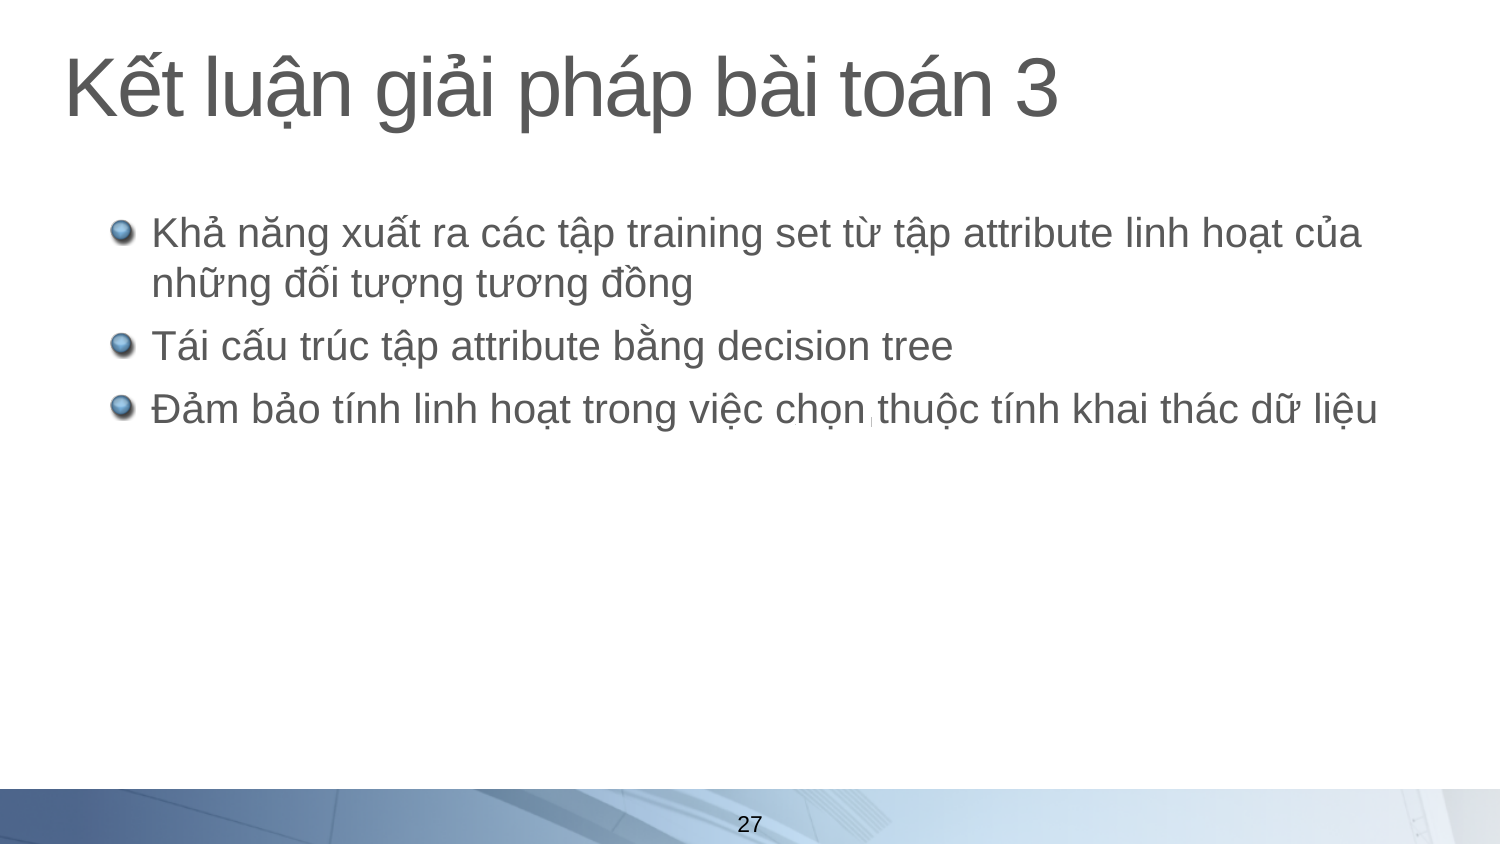

# Kết luận giải pháp bài toán 3
Khả năng xuất ra các tập training set từ tập attribute linh hoạt của những đối tượng tương đồng
Tái cấu trúc tập attribute bằng decision tree
Đảm bảo tính linh hoạt trong việc chọn thuộc tính khai thác dữ liệu